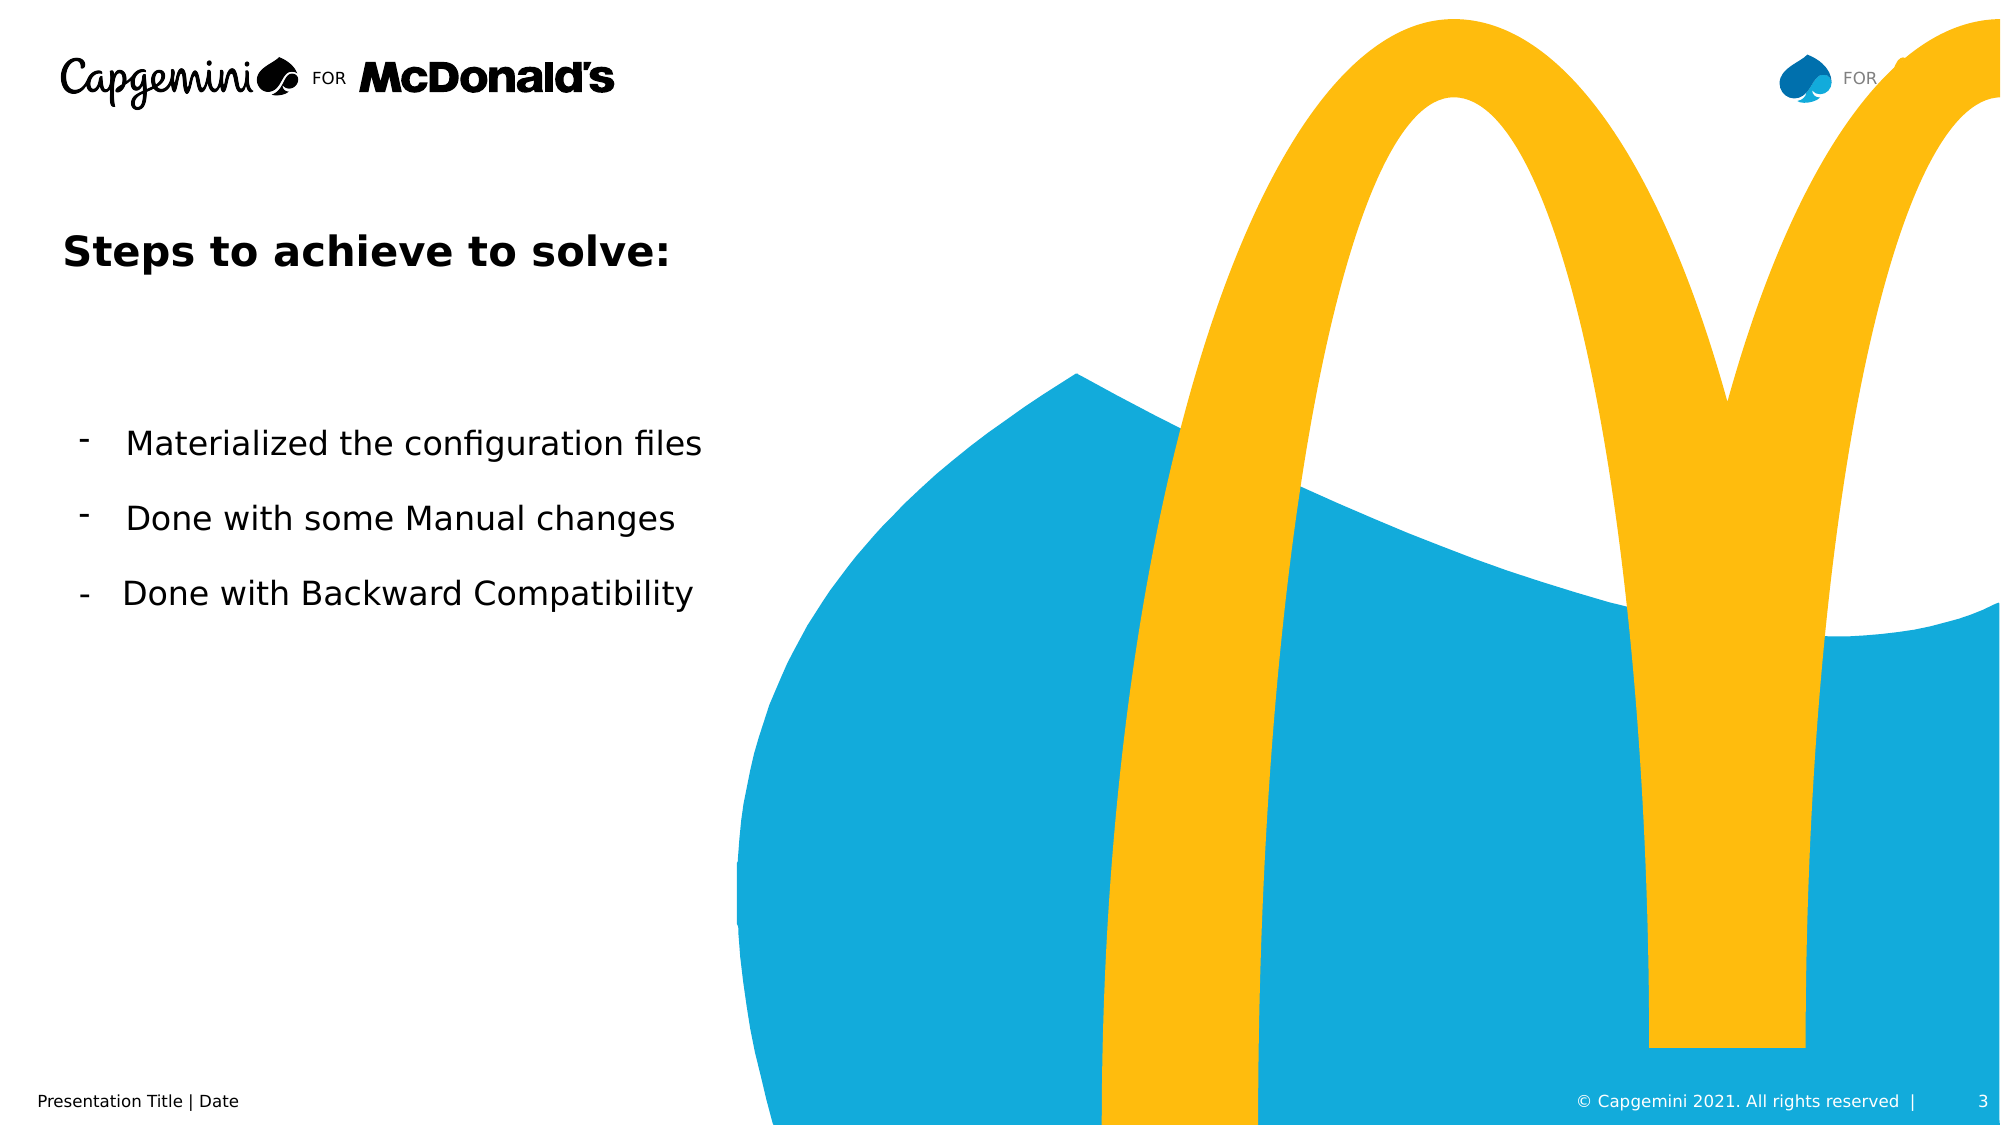

# Steps to achieve to solve:
Materialized the configuration files

Done with some Manual changes

-   Done with Backward Compatibility